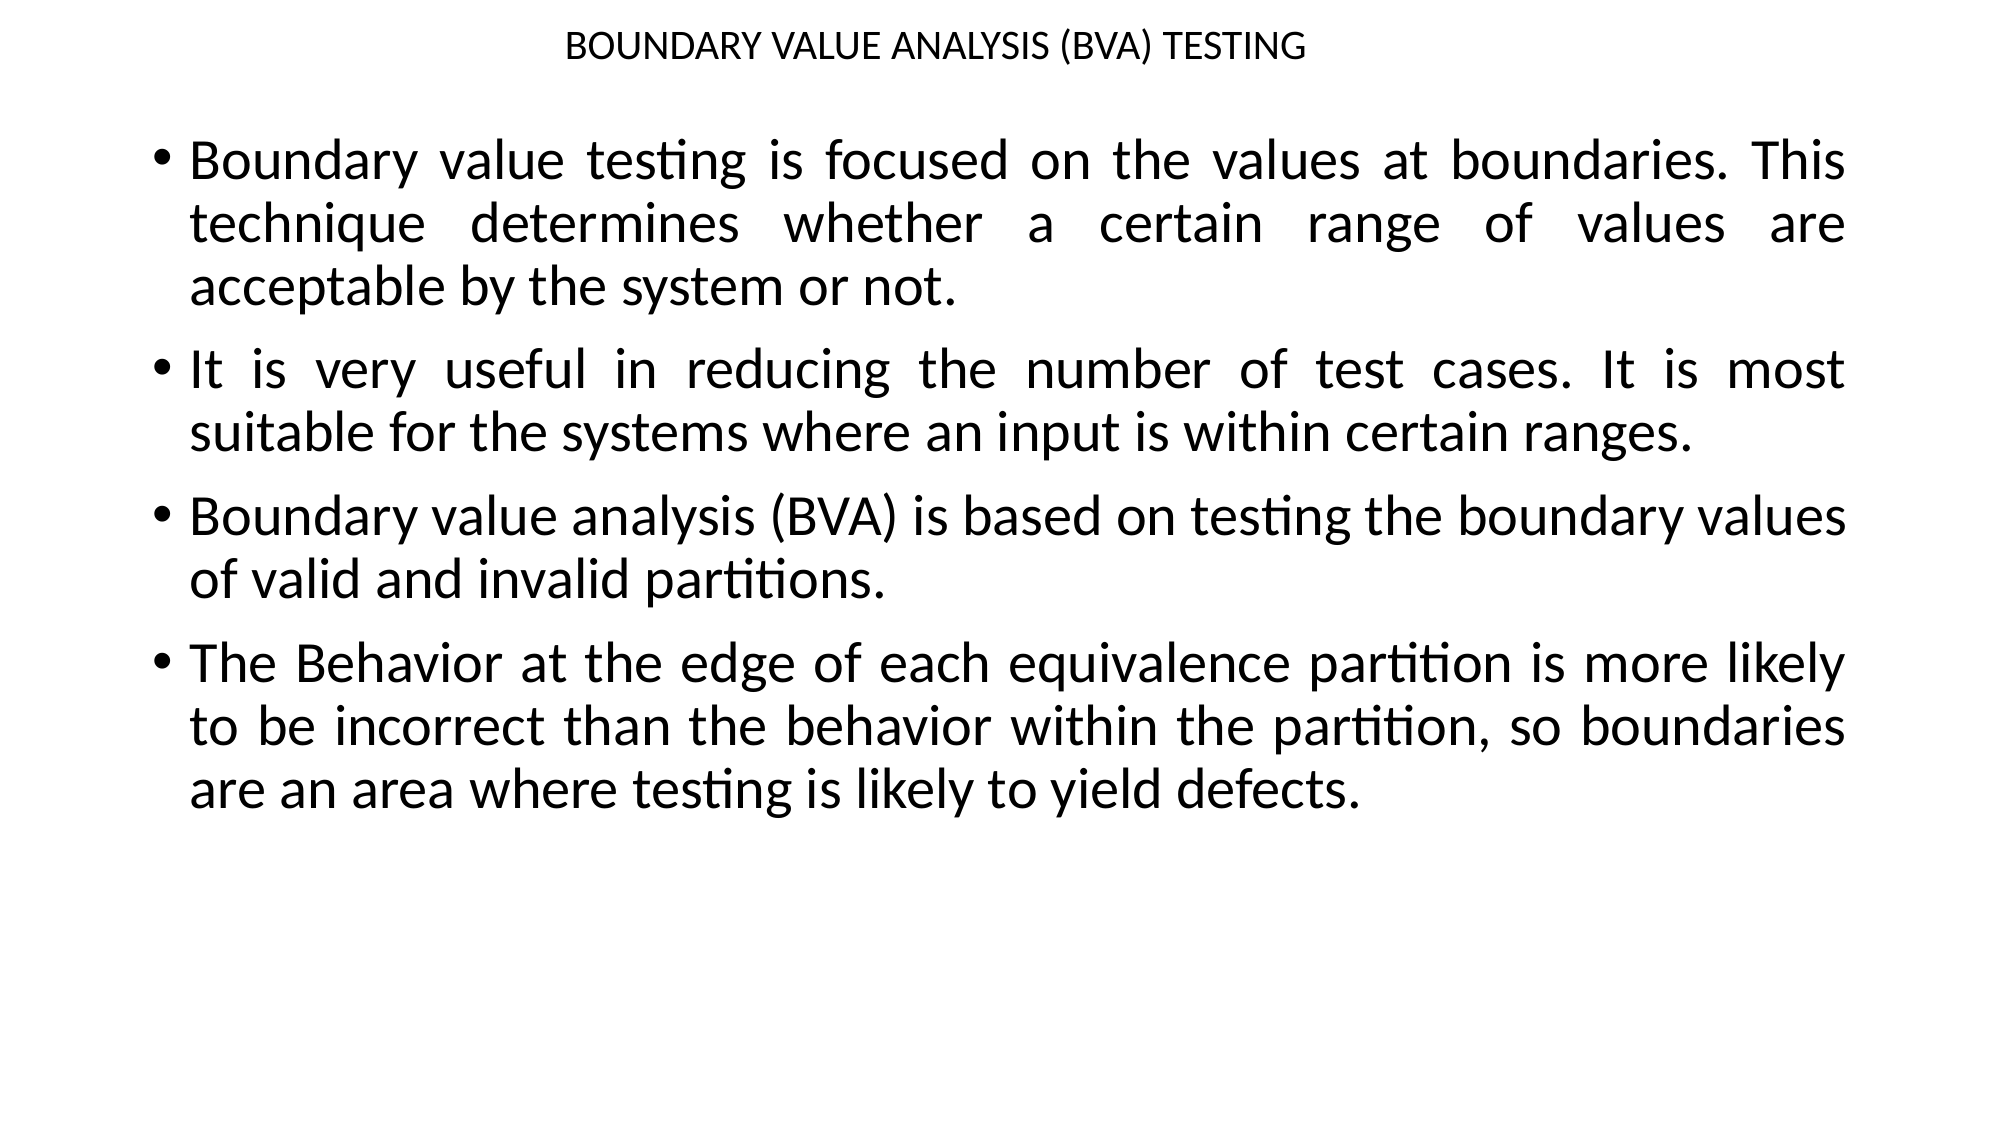

# BOUNDARY VALUE ANALYSIS (BVA) TESTING
Boundary value testing is focused on the values at boundaries. This technique determines whether a certain range of values are acceptable by the system or not.
It is very useful in reducing the number of test cases. It is most suitable for the systems where an input is within certain ranges.
Boundary value analysis (BVA) is based on testing the boundary values of valid and invalid partitions.
The Behavior at the edge of each equivalence partition is more likely to be incorrect than the behavior within the partition, so boundaries are an area where testing is likely to yield defects.